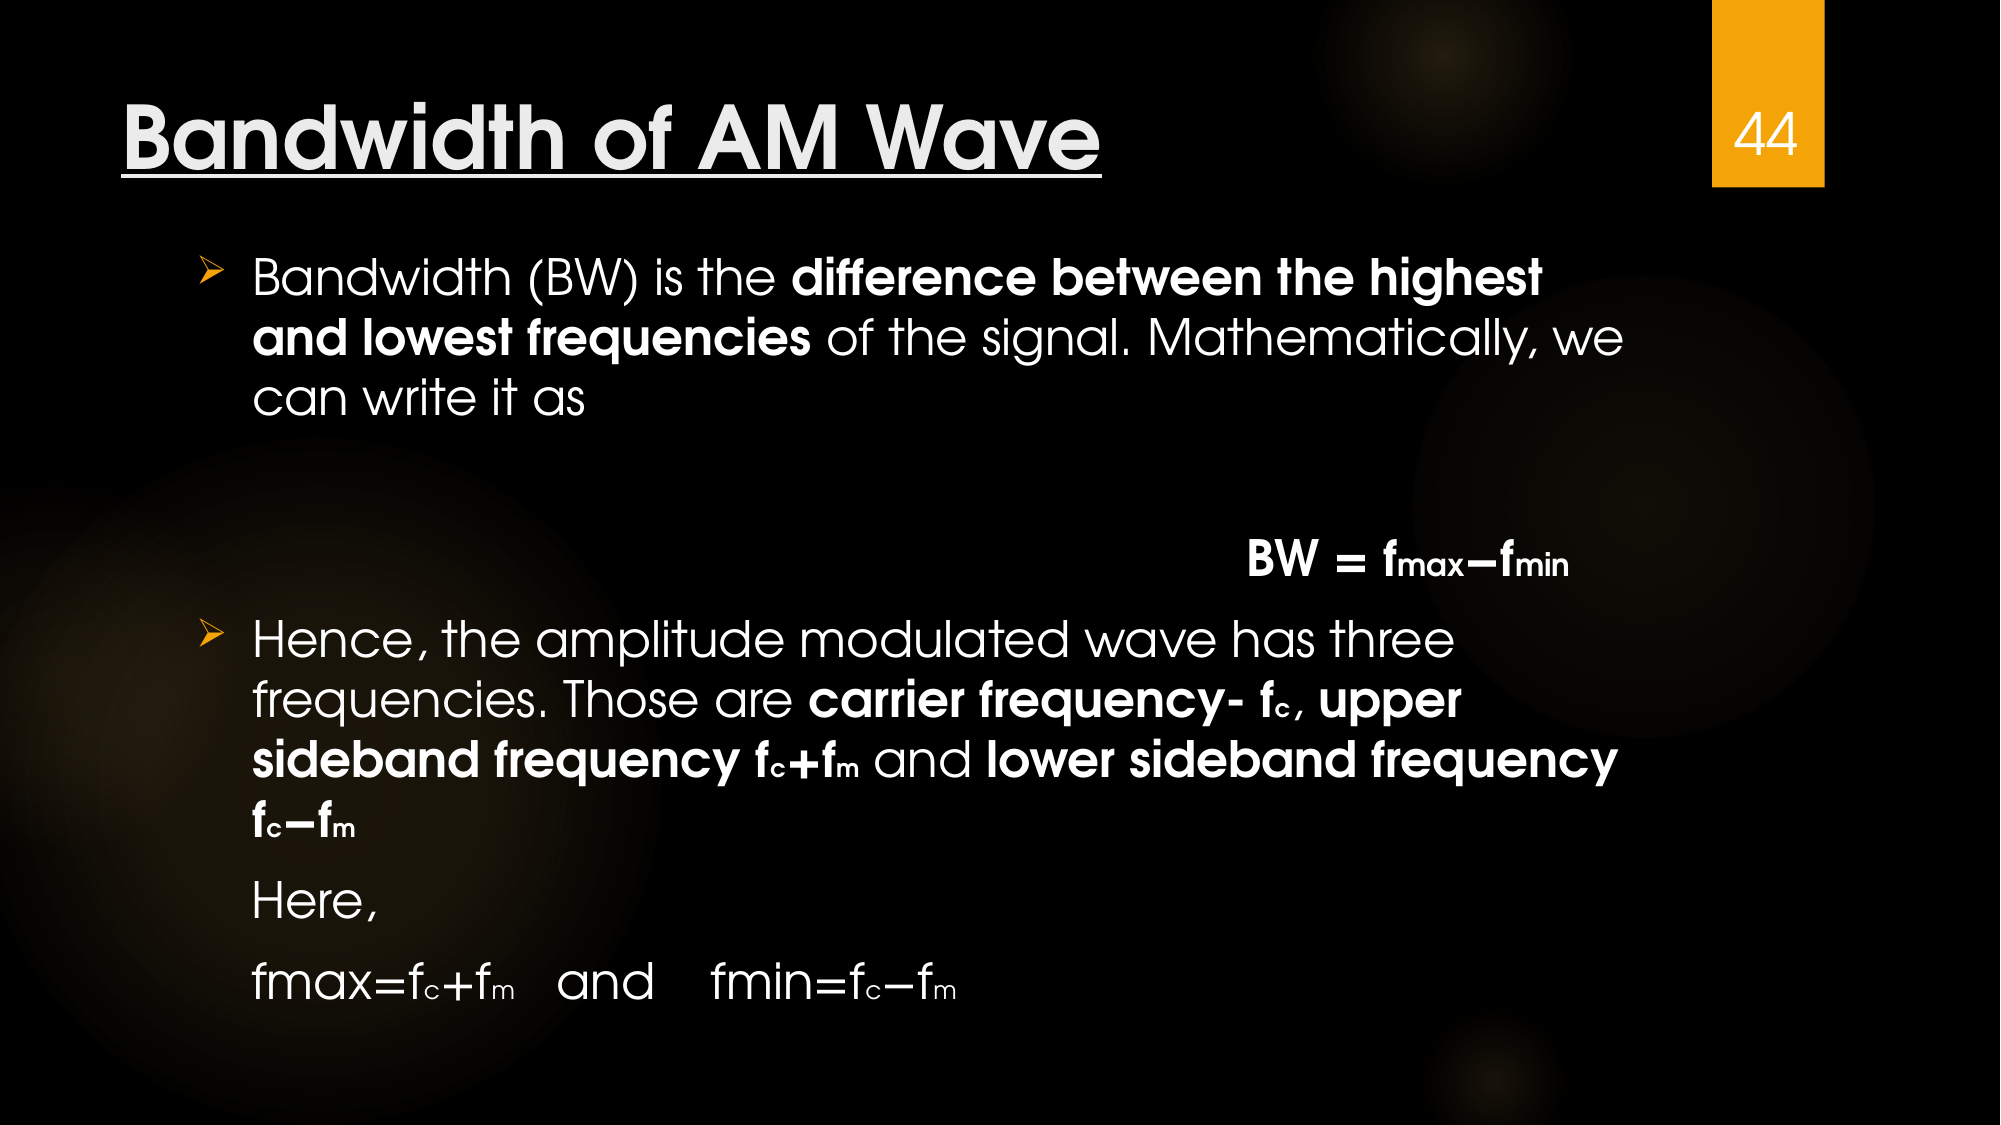

44
# Bandwidth of AM Wave
Bandwidth (BW) is the difference between the highest and lowest frequencies of the signal. Mathematically, we can write it as

							BW = fmax−fmin
Hence, the amplitude modulated wave has three frequencies. Those are carrier frequency- fc, upper sideband frequency fc+fm and lower sideband frequency fc−fm
    Here,
    fmax=fc+fm   and    fmin=fc−fm